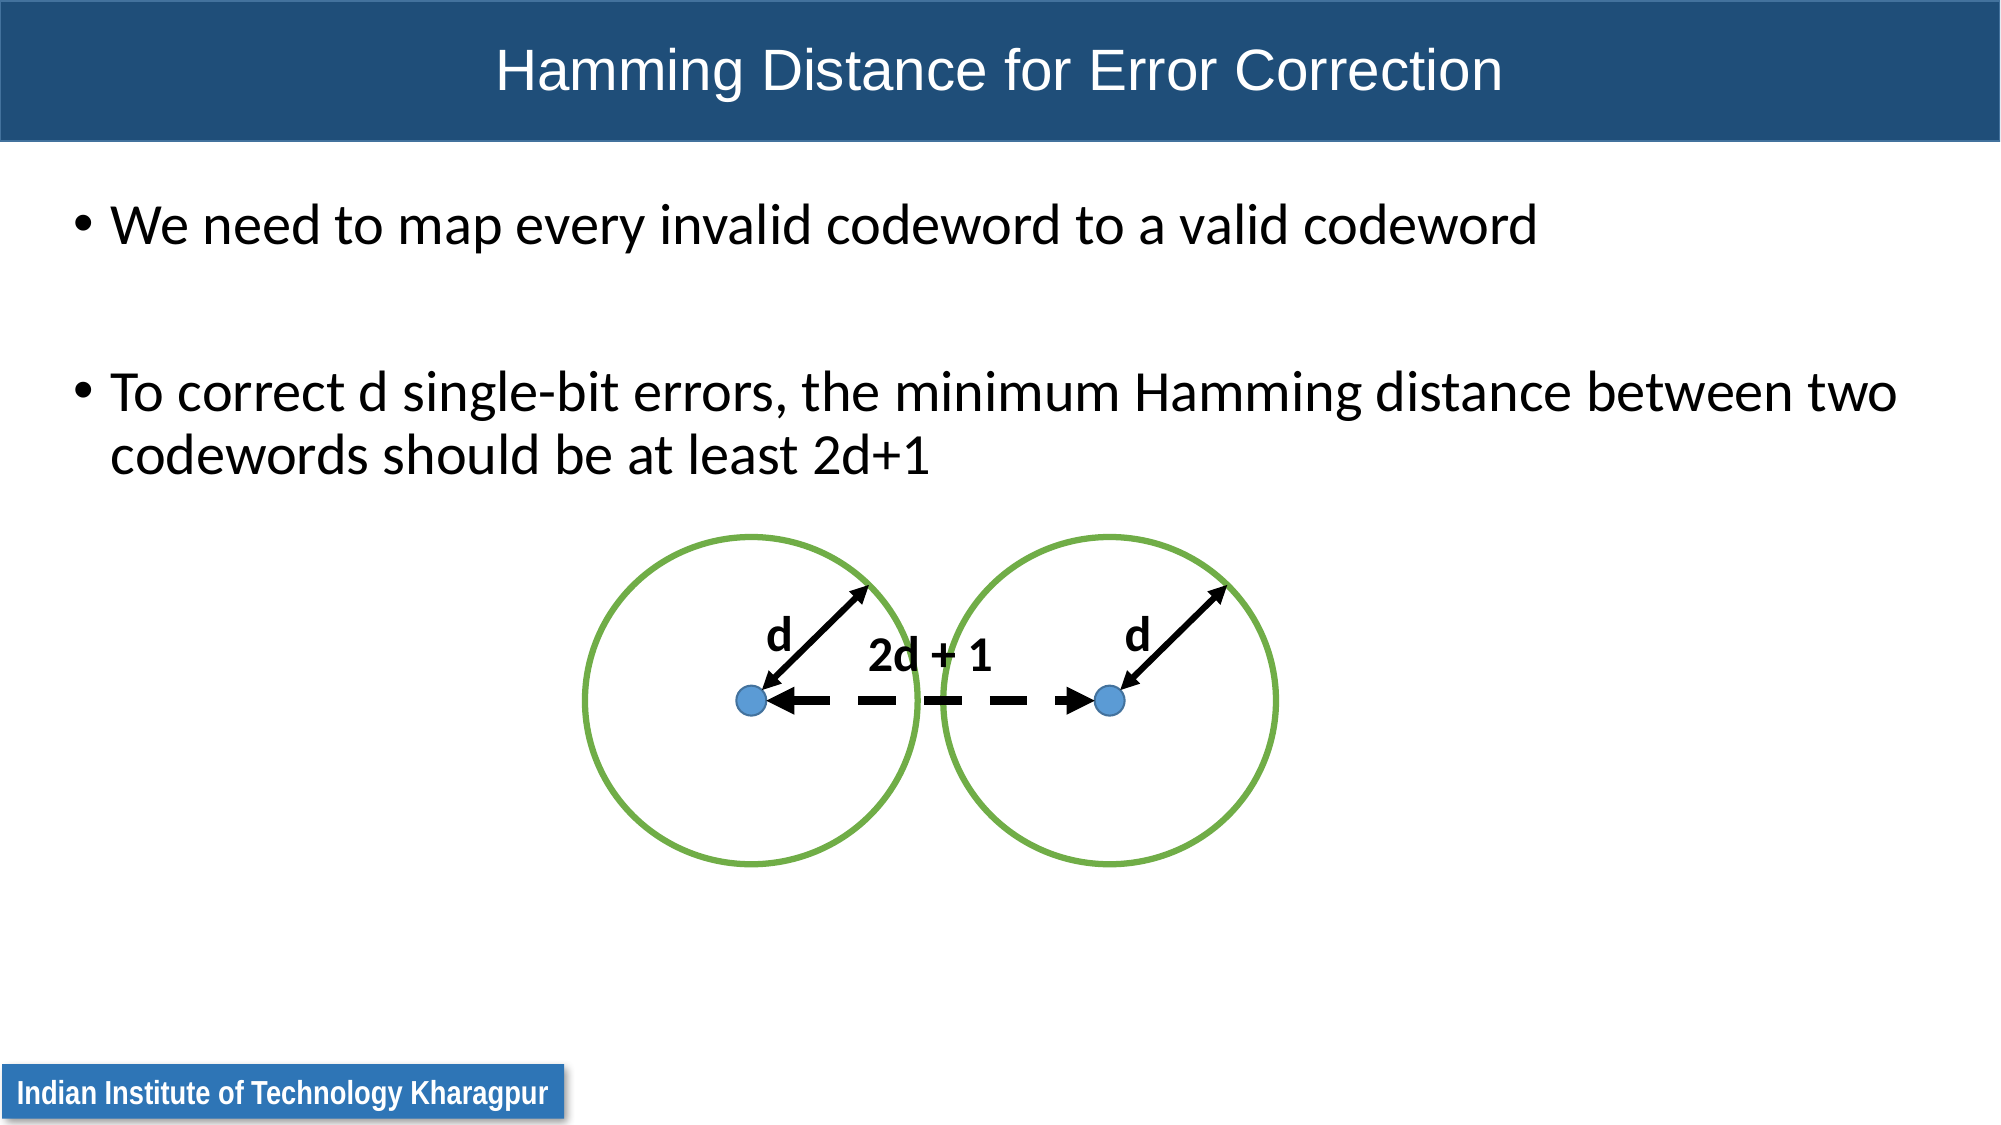

# Hamming Distance for Error Correction
We need to map every invalid codeword to a valid codeword

To correct d single-bit errors, the minimum Hamming distance between two codewords should be at least 2d+1

d
d
2d + 1